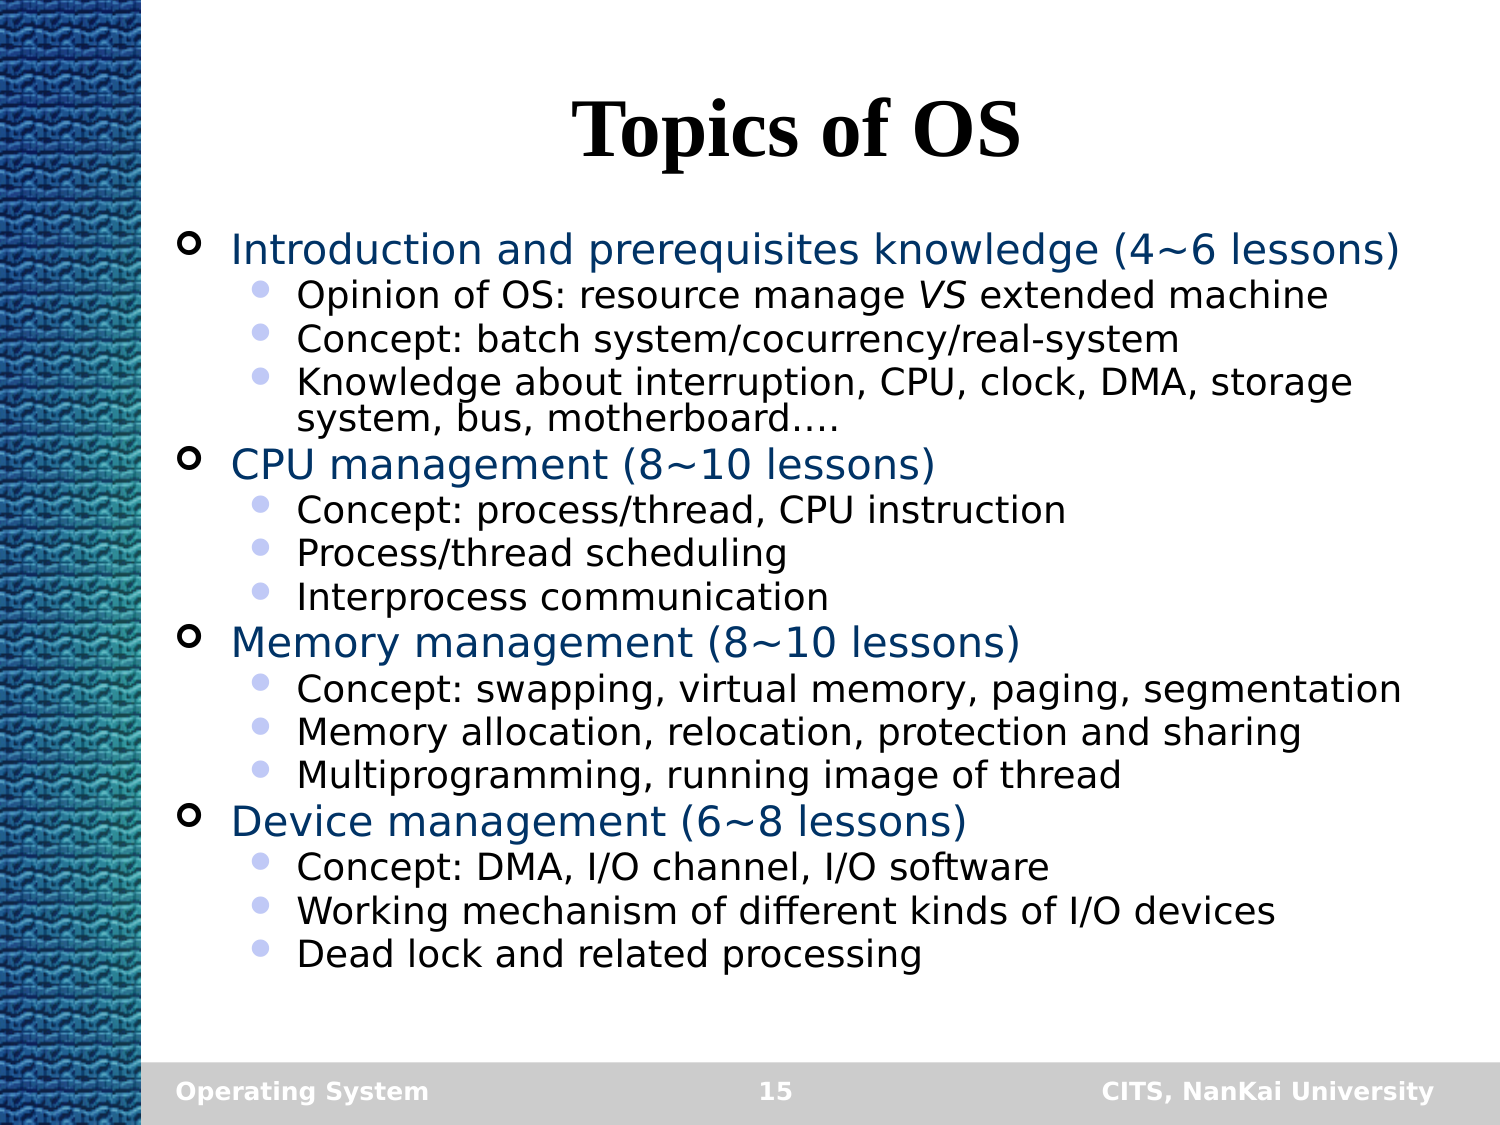

# Topics of OS
Introduction and prerequisites knowledge (4~6 lessons)
Opinion of OS: resource manage VS extended machine
Concept: batch system/cocurrency/real-system
Knowledge about interruption, CPU, clock, DMA, storage system, bus, motherboard….
CPU management (8~10 lessons)
Concept: process/thread, CPU instruction
Process/thread scheduling
Interprocess communication
Memory management (8~10 lessons)
Concept: swapping, virtual memory, paging, segmentation
Memory allocation, relocation, protection and sharing
Multiprogramming, running image of thread
Device management (6~8 lessons)
Concept: DMA, I/O channel, I/O software
Working mechanism of different kinds of I/O devices
Dead lock and related processing

Operating System
15
CITS, NanKai University